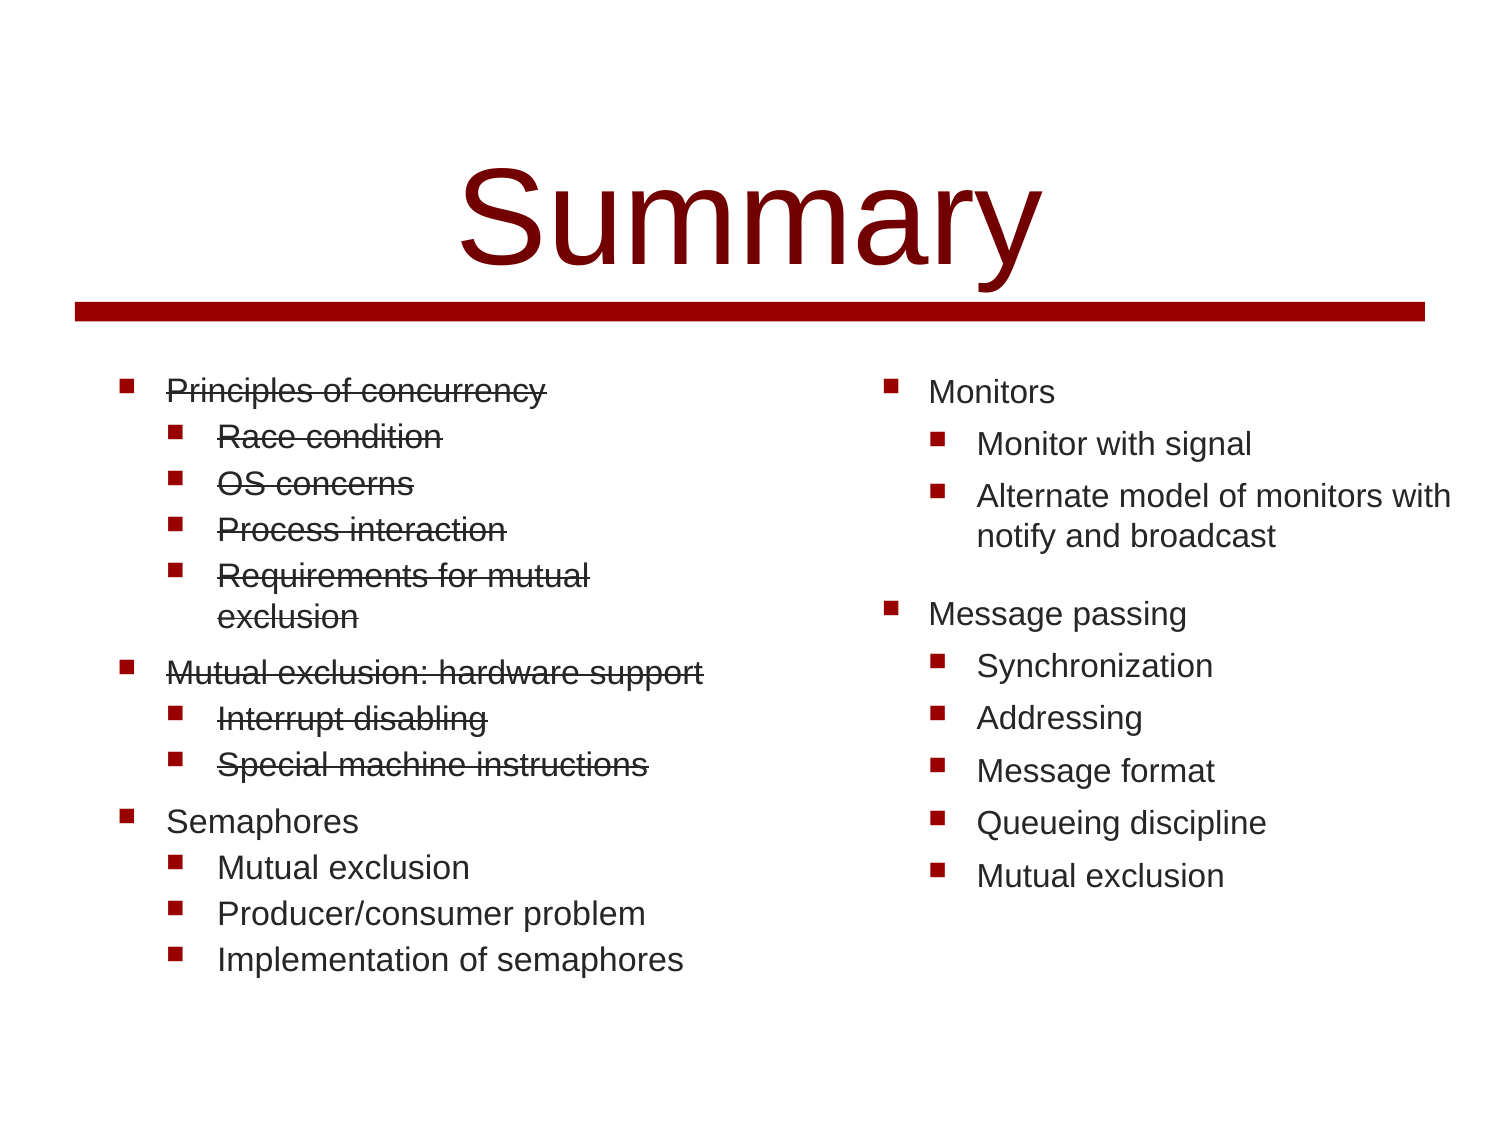

# Summary
Principles of concurrency
Race condition
OS concerns
Process interaction
Requirements for mutual exclusion
Mutual exclusion: hardware support
Interrupt disabling
Special machine instructions
Semaphores
Mutual exclusion
Producer/consumer problem
Implementation of semaphores
Monitors
Monitor with signal
Alternate model of monitors with notify and broadcast
Message passing
Synchronization
Addressing
Message format
Queueing discipline
Mutual exclusion